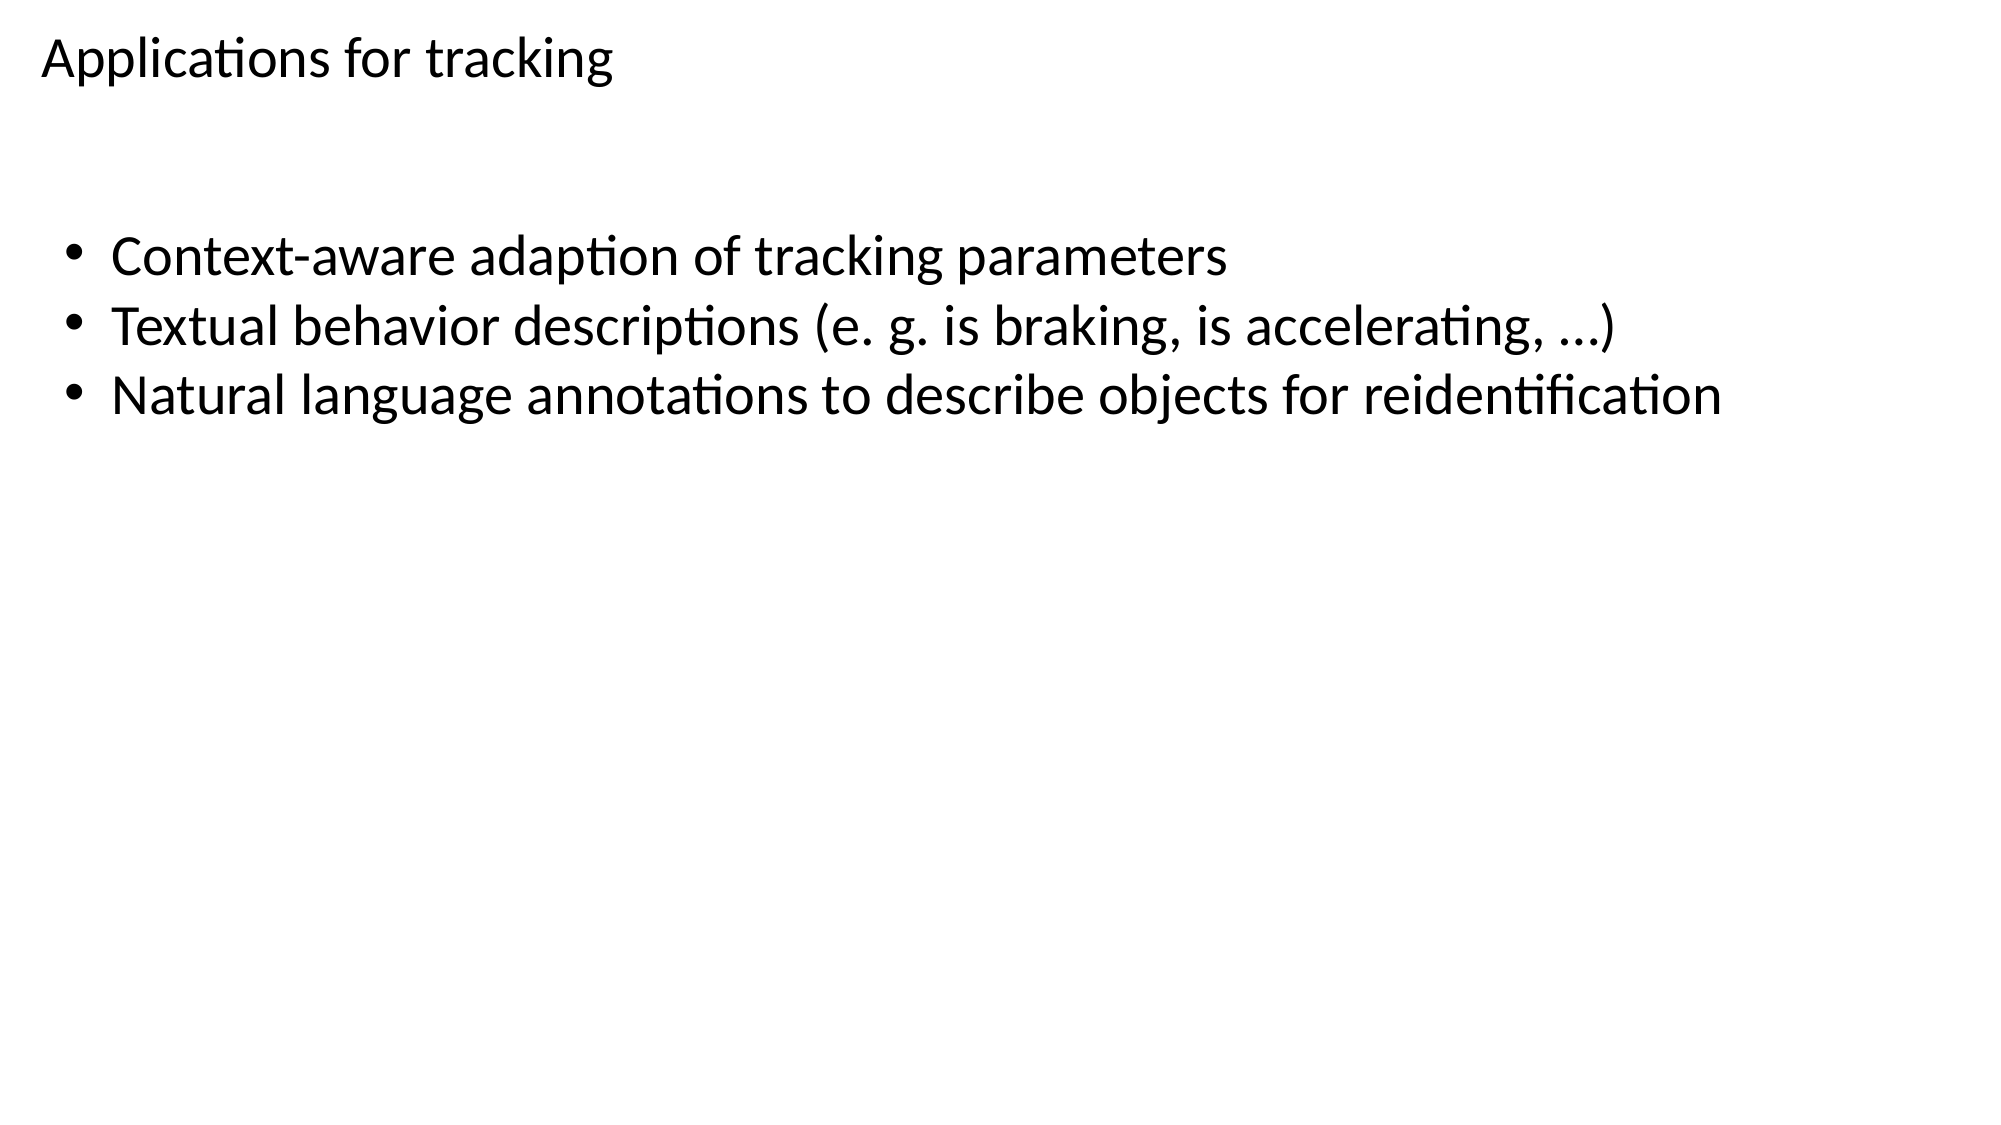

# Applications for tracking
Context-aware adaption of tracking parameters
Textual behavior descriptions (e. g. is braking, is accelerating, …)
Natural language annotations to describe objects for reidentification